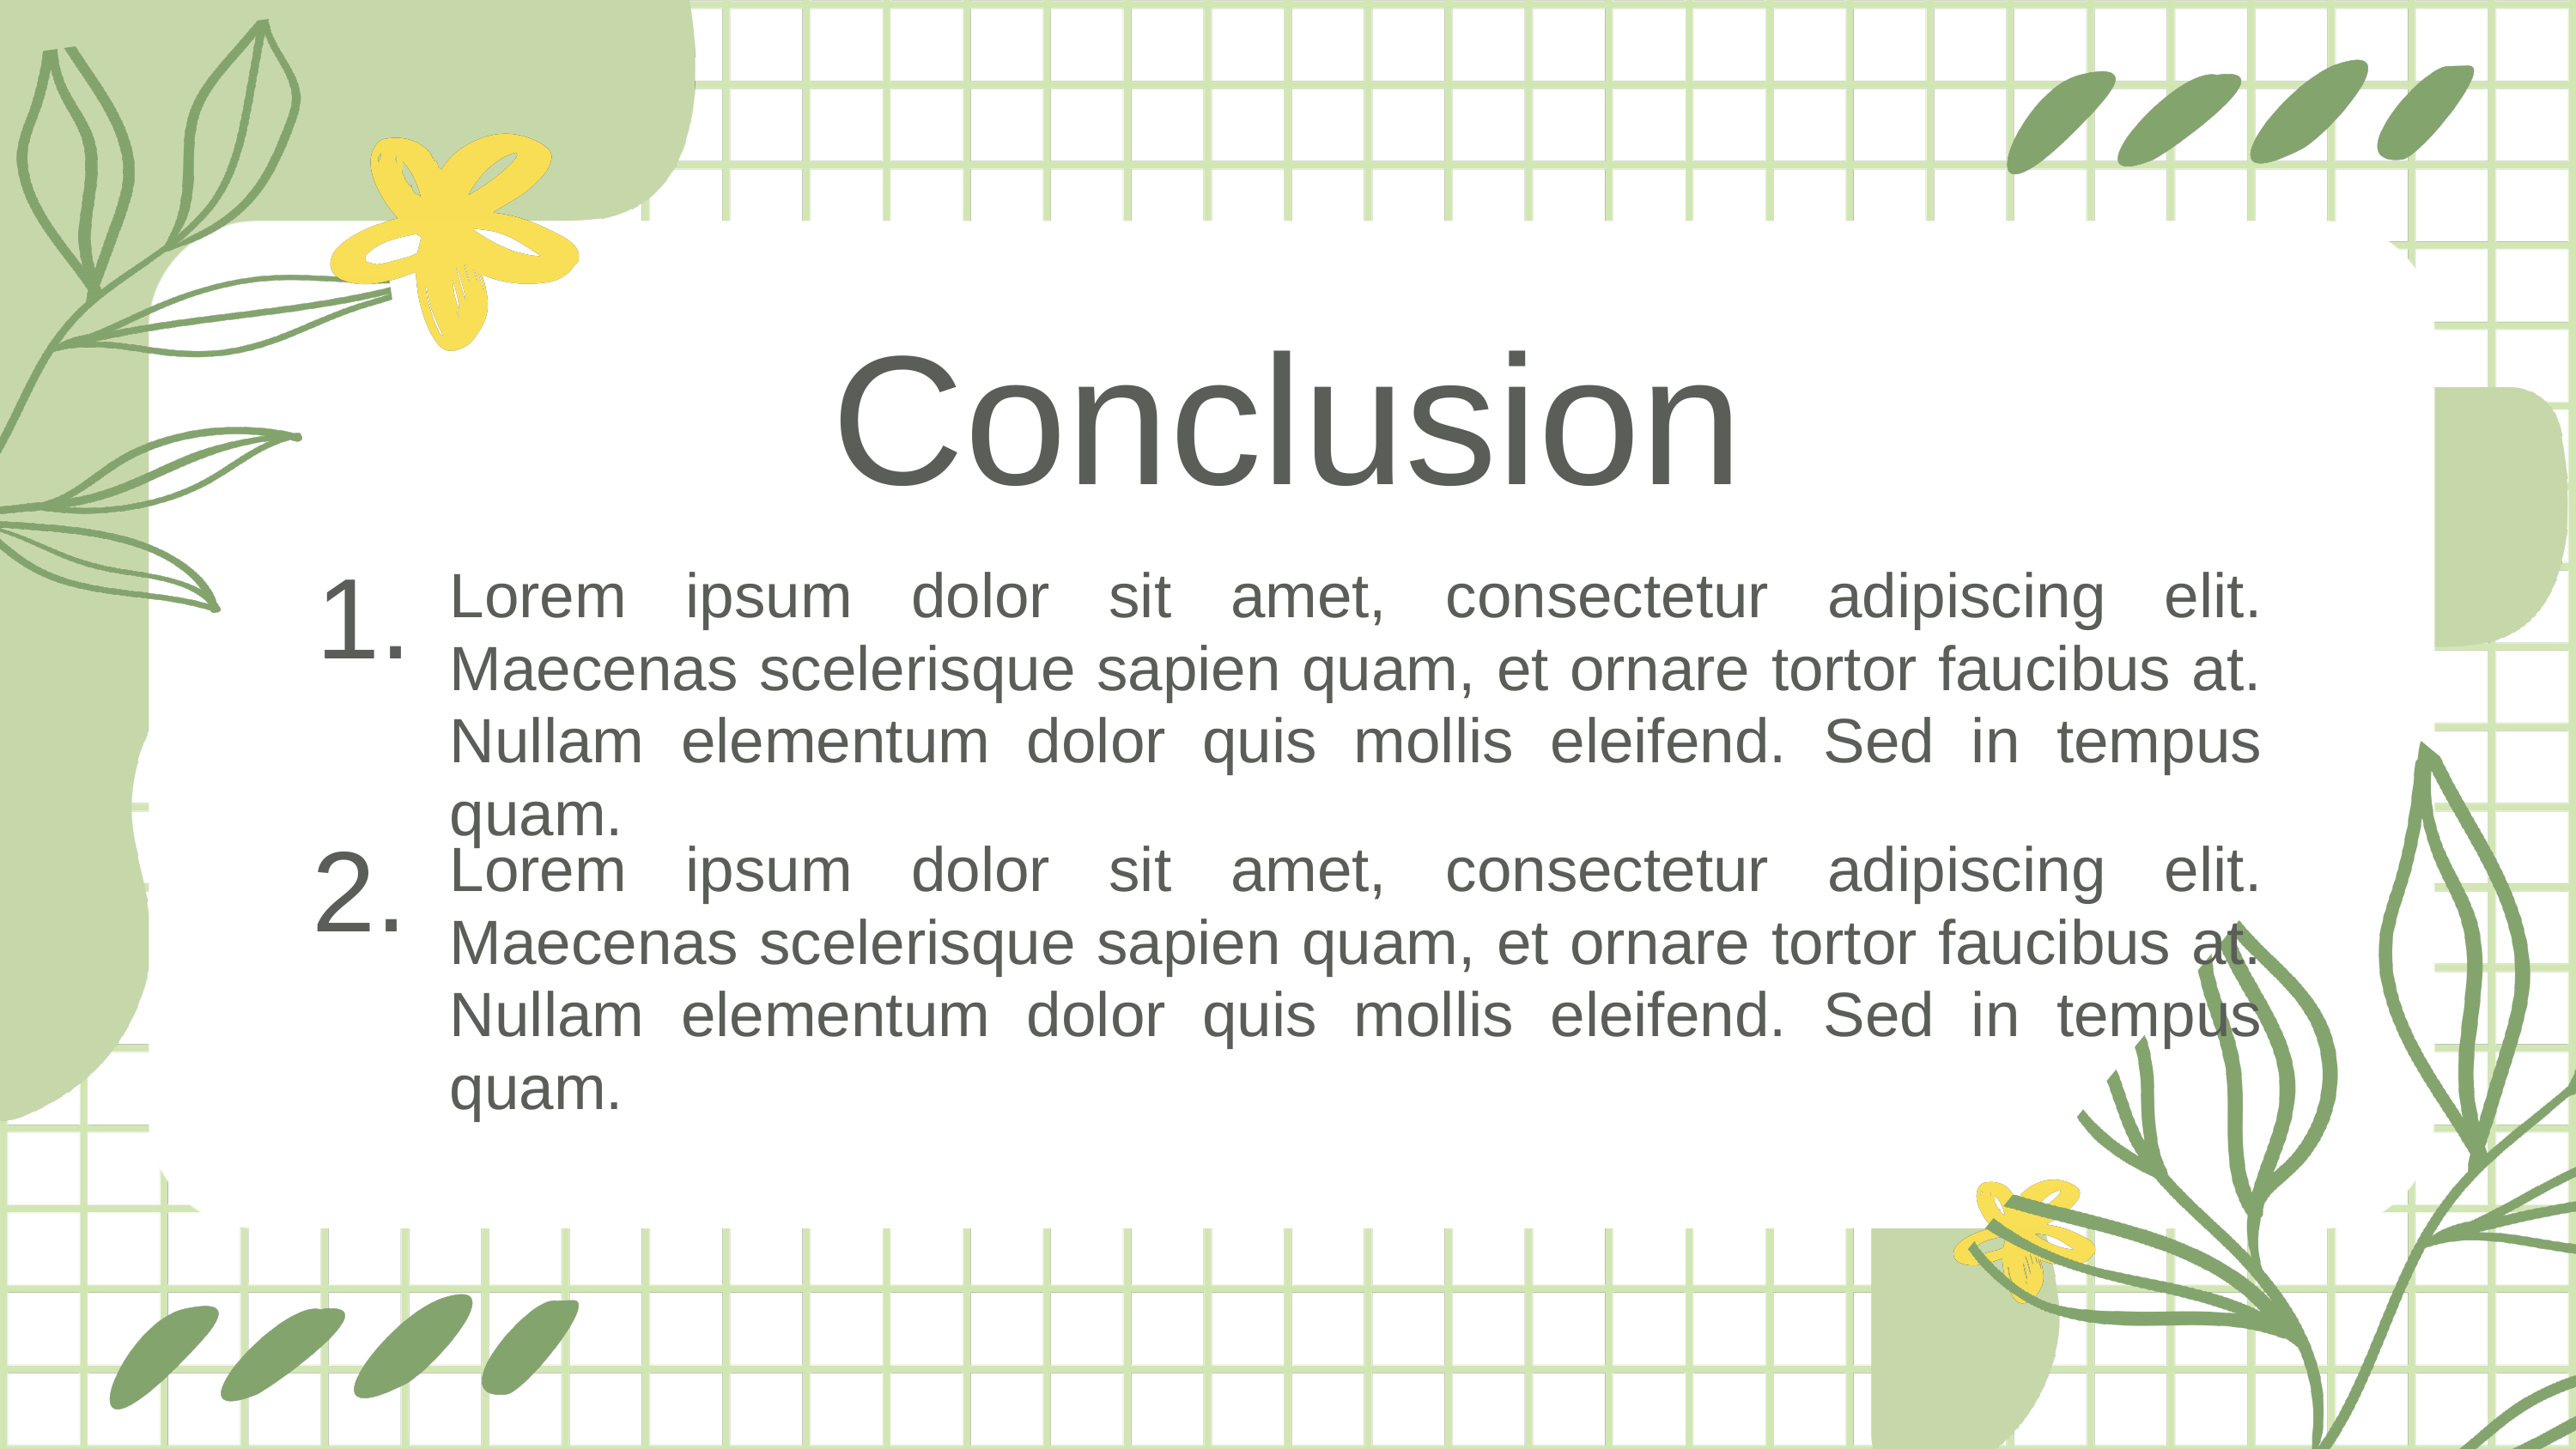

Conclusion

1.
Lorem ipsum dolor sit amet, consectetur adipiscing elit. Maecenas scelerisque sapien quam, et ornare tortor faucibus at. Nullam elementum dolor quis mollis eleifend. Sed in tempus quam.
2.
Lorem ipsum dolor sit amet, consectetur adipiscing elit. Maecenas scelerisque sapien quam, et ornare tortor faucibus at. Nullam elementum dolor quis mollis eleifend. Sed in tempus quam.